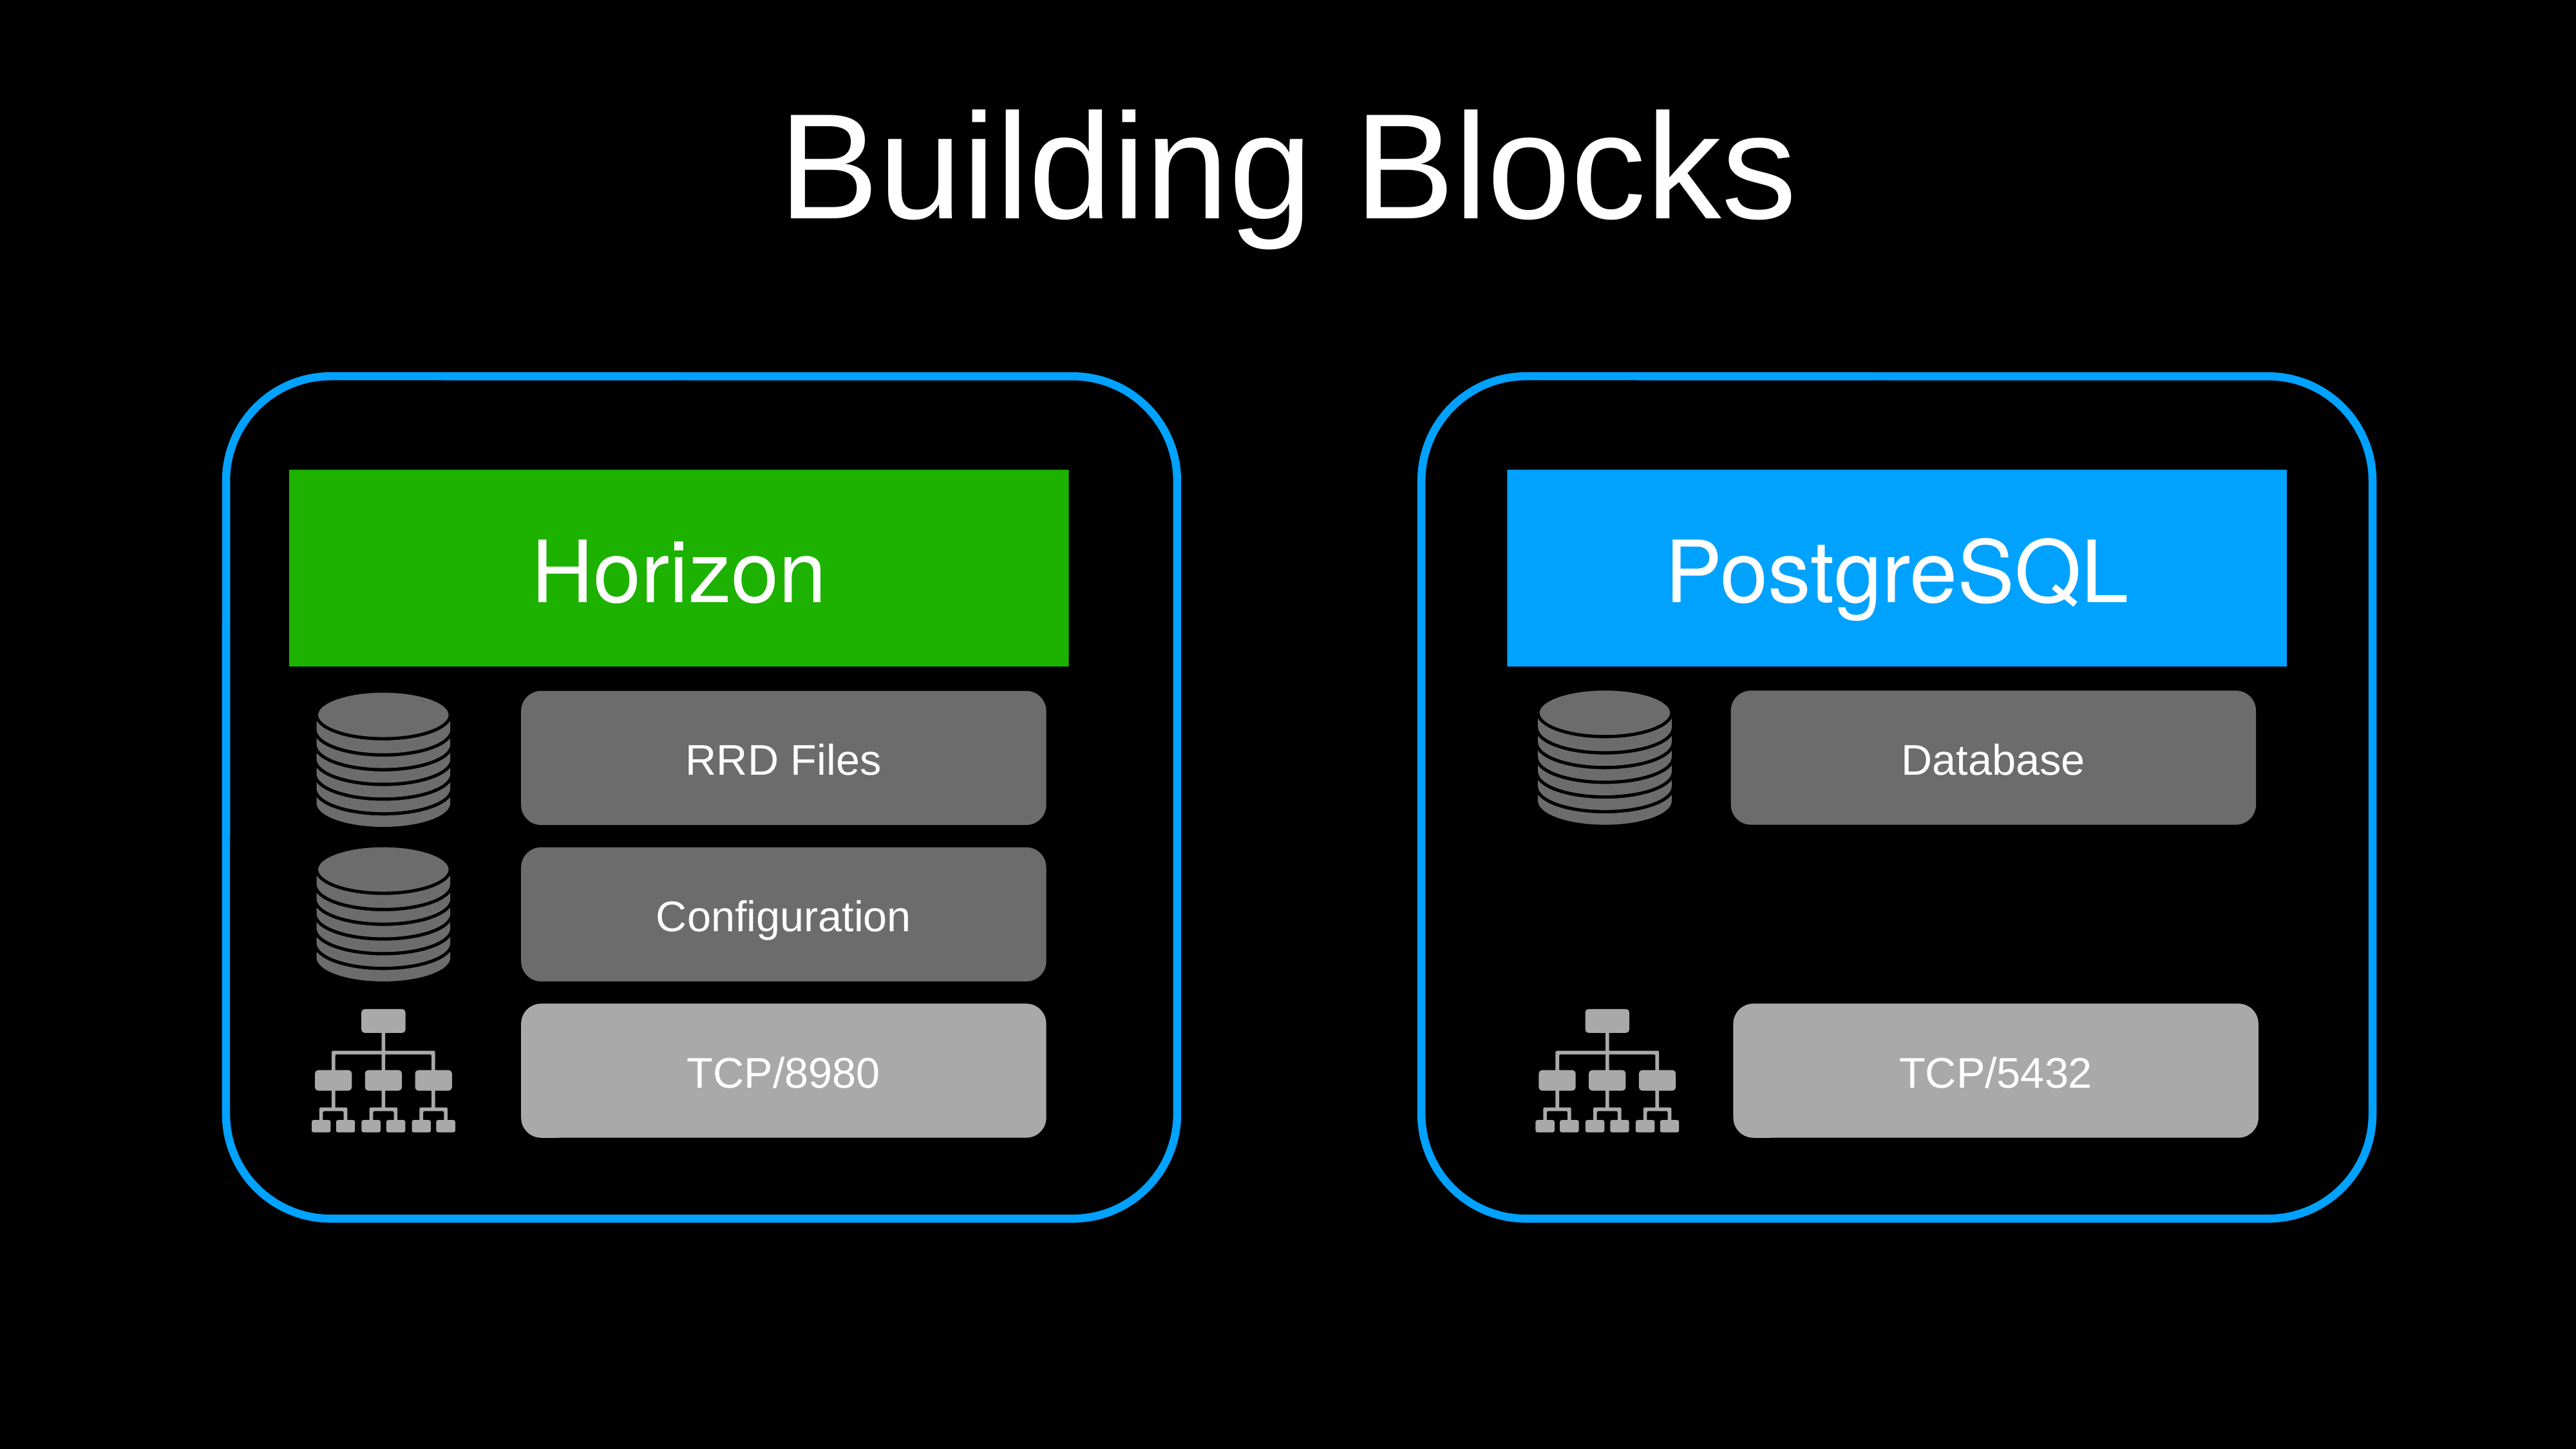

# Building Blocks

Horizon
PostgreSQL

Database
RRD Files

Configuration
TCP/8980
TCP/5432